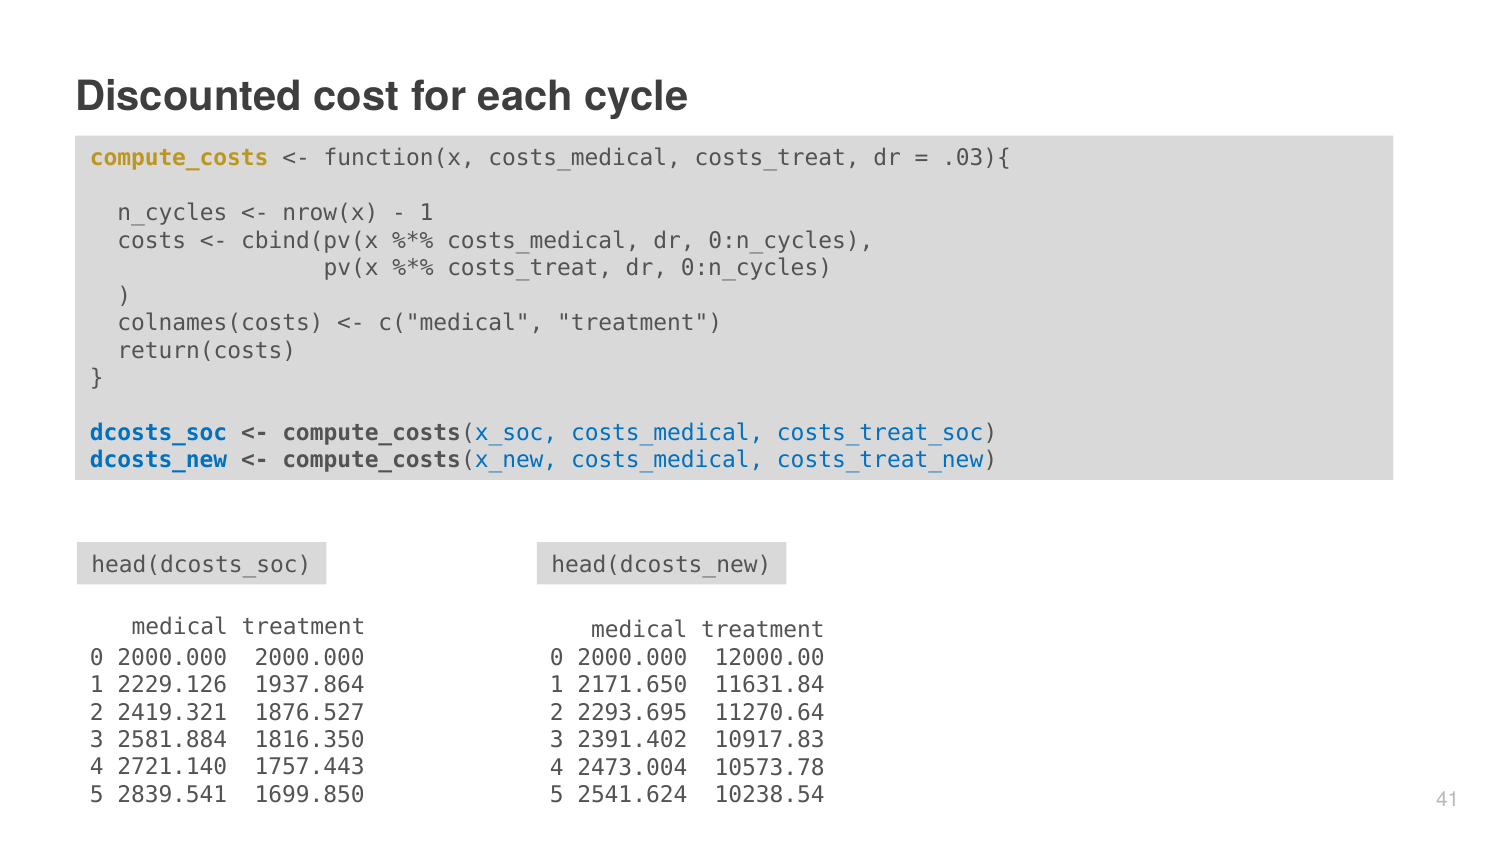

# Discounted cost for each cycle
compute_costs <- function(x, costs_medical, costs_treat, dr = .03){

  n_cycles <- nrow(x) - 1
  costs <- cbind(pv(x %*% costs_medical, dr, 0:n_cycles),
                 pv(x %*% costs_treat, dr, 0:n_cycles)
  )
  colnames(costs) <- c("medical", "treatment")
  return(costs)
}

dcosts_soc <- compute_costs(x_soc, costs_medical, costs_treat_soc)
dcosts_new <- compute_costs(x_new, costs_medical, costs_treat_new)
head(dcosts_soc)
head(dcosts_new)
    medical treatment
0 2000.000  2000.000
1 2229.126  1937.864
2 2419.321  1876.527
3 2581.884  1816.350
4 2721.140  1757.443
5 2839.541  1699.850
   medical treatment
0 2000.000  12000.00
1 2171.650  11631.84
2 2293.695  11270.64
3 2391.402  10917.83
4 2473.004  10573.78
5 2541.624  10238.54
41